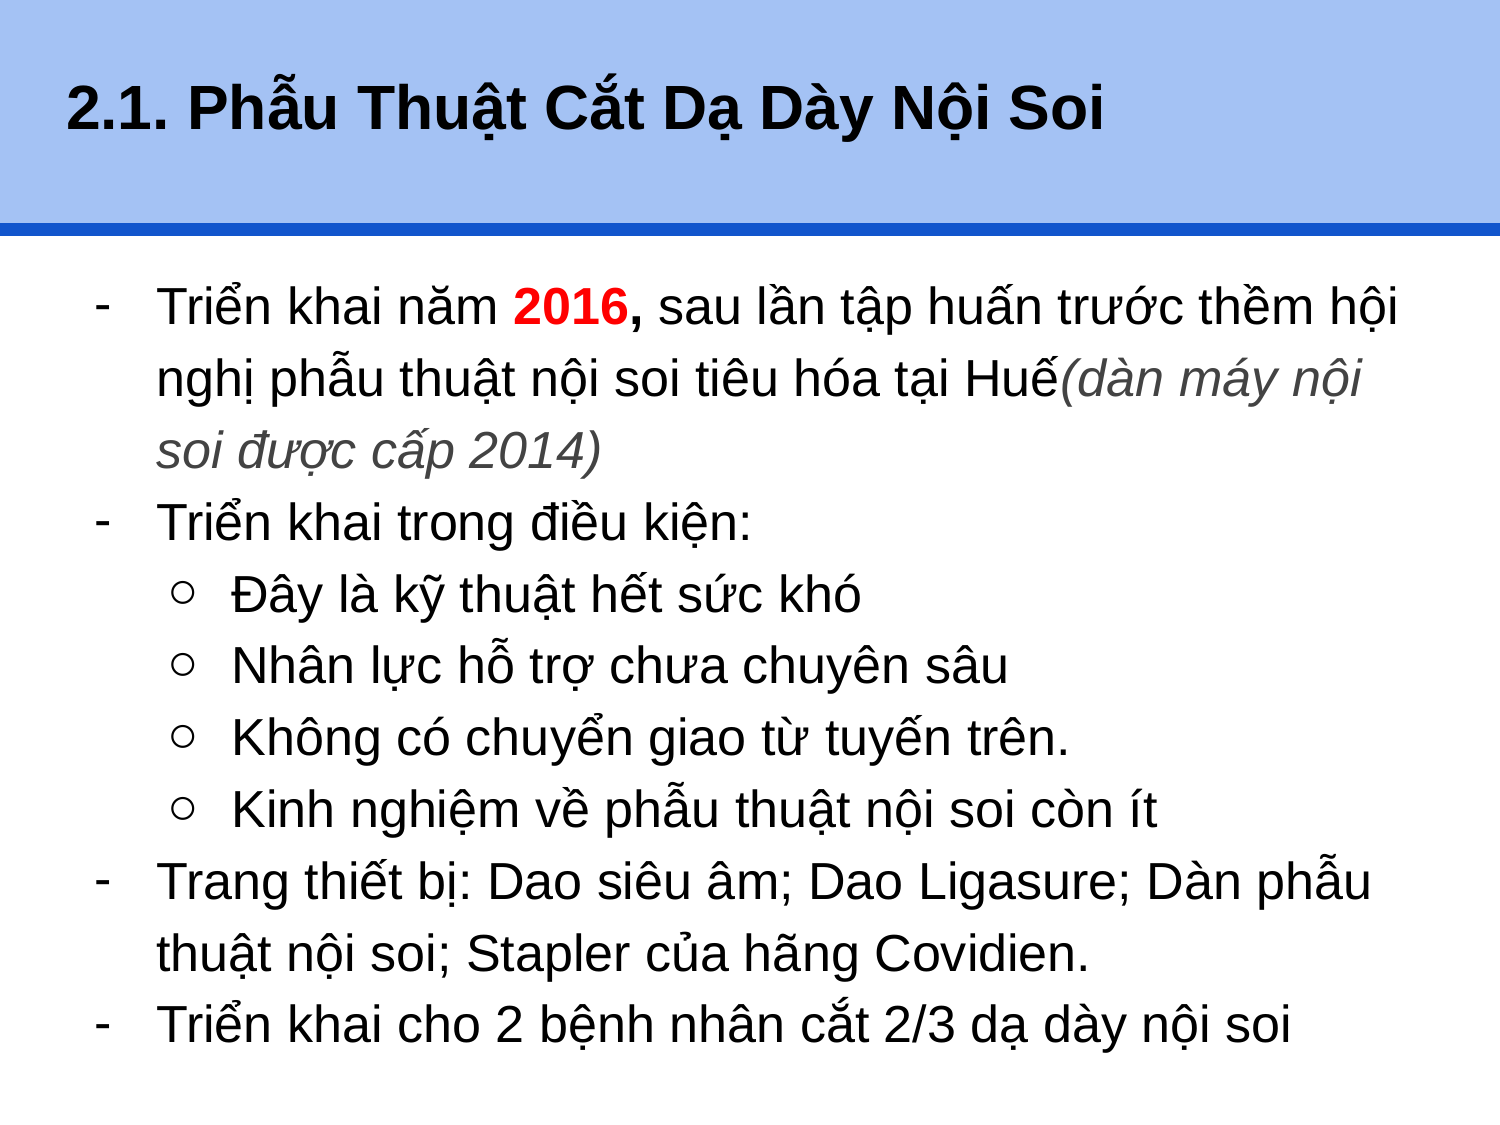

# 2.1. Phẫu Thuật Cắt Dạ Dày Nội Soi
Triển khai năm 2016, sau lần tập huấn trước thềm hội nghị phẫu thuật nội soi tiêu hóa tại Huế(dàn máy nội soi được cấp 2014)
Triển khai trong điều kiện:
Đây là kỹ thuật hết sức khó
Nhân lực hỗ trợ chưa chuyên sâu
Không có chuyển giao từ tuyến trên.
Kinh nghiệm về phẫu thuật nội soi còn ít
Trang thiết bị: Dao siêu âm; Dao Ligasure; Dàn phẫu thuật nội soi; Stapler của hãng Covidien.
Triển khai cho 2 bệnh nhân cắt 2/3 dạ dày nội soi